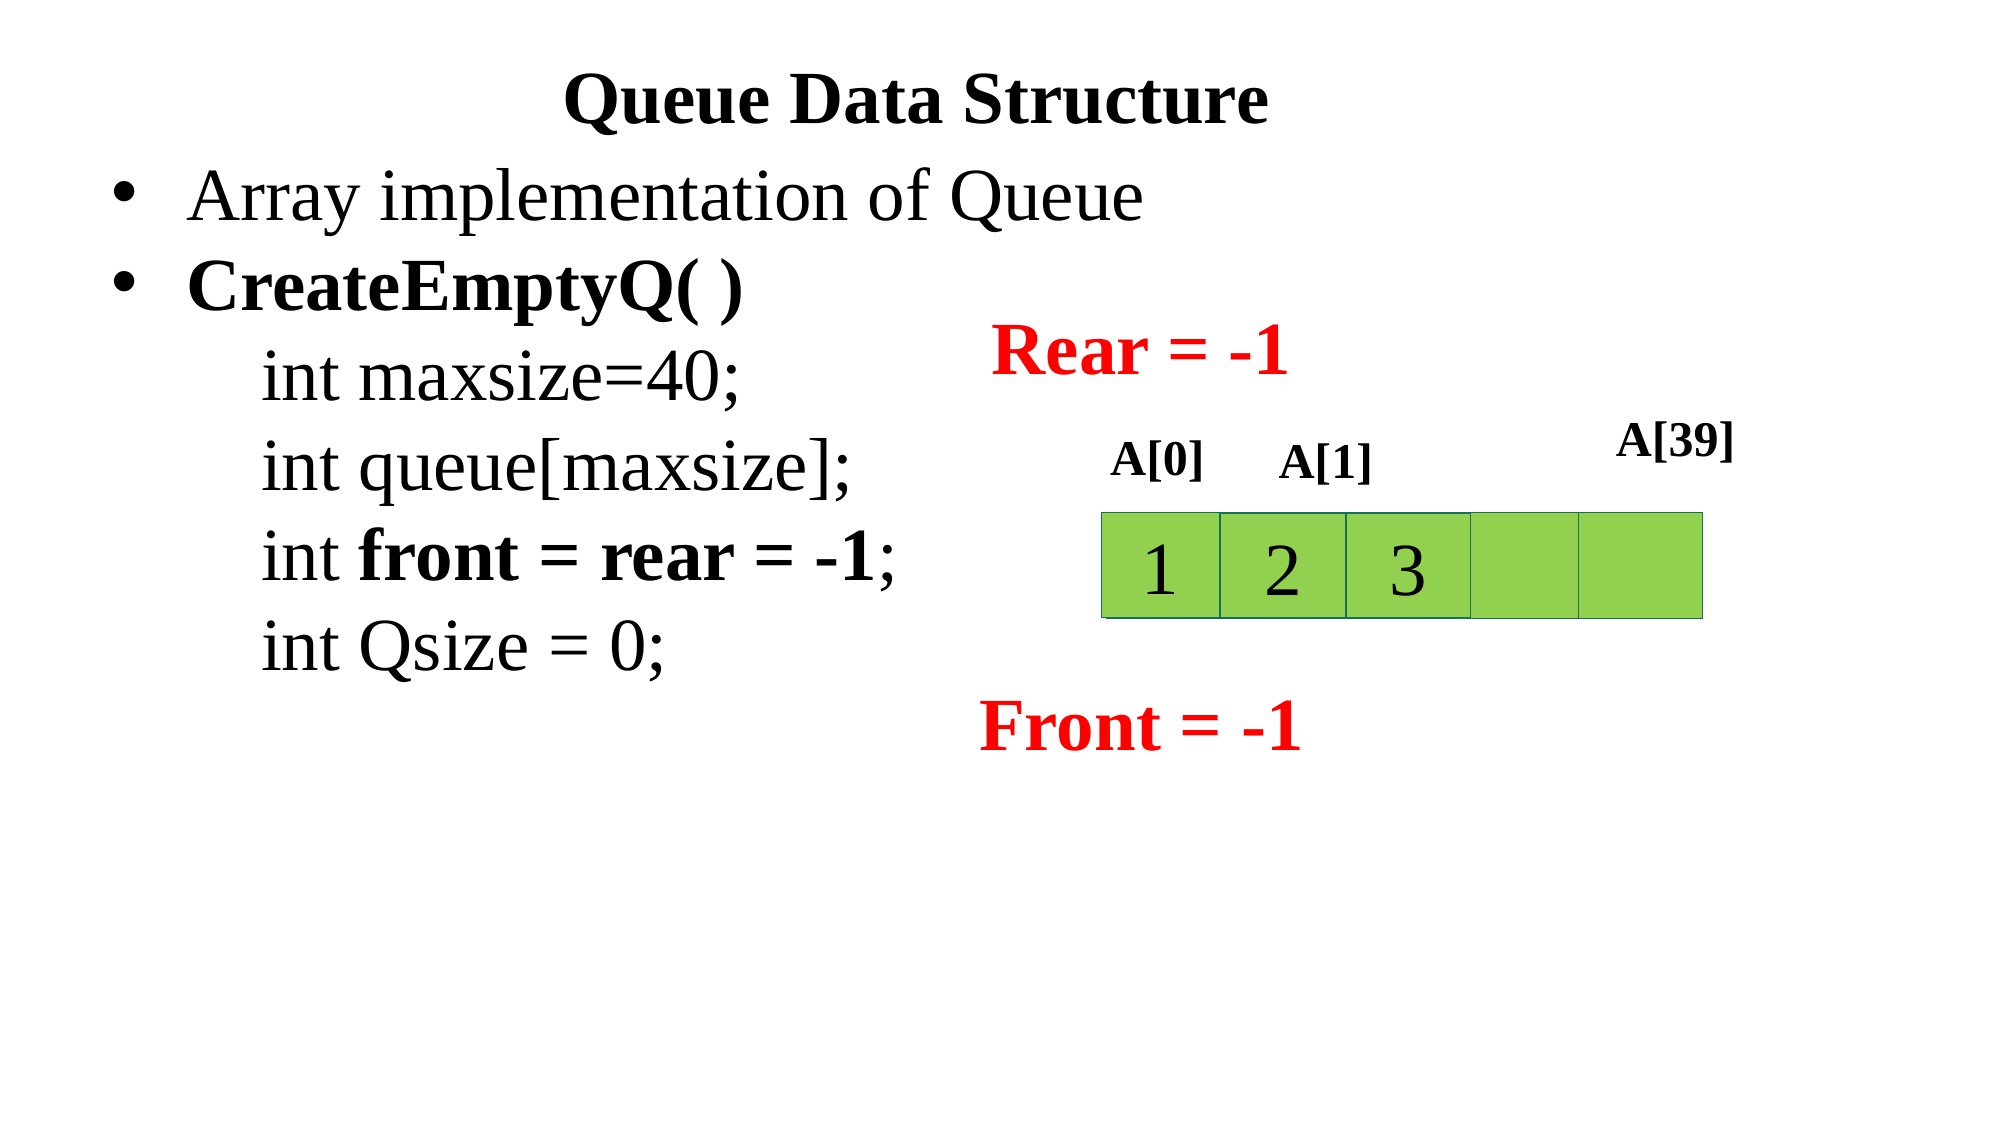

Queue Data Structure
Array implementation of Queue
CreateEmptyQ( )
int maxsize=40;
int queue[maxsize];
int front = rear = -1;
int Qsize = 0;
Rear = -1
A[39]
A[0]
A[1]

1
2
3
Front = -1